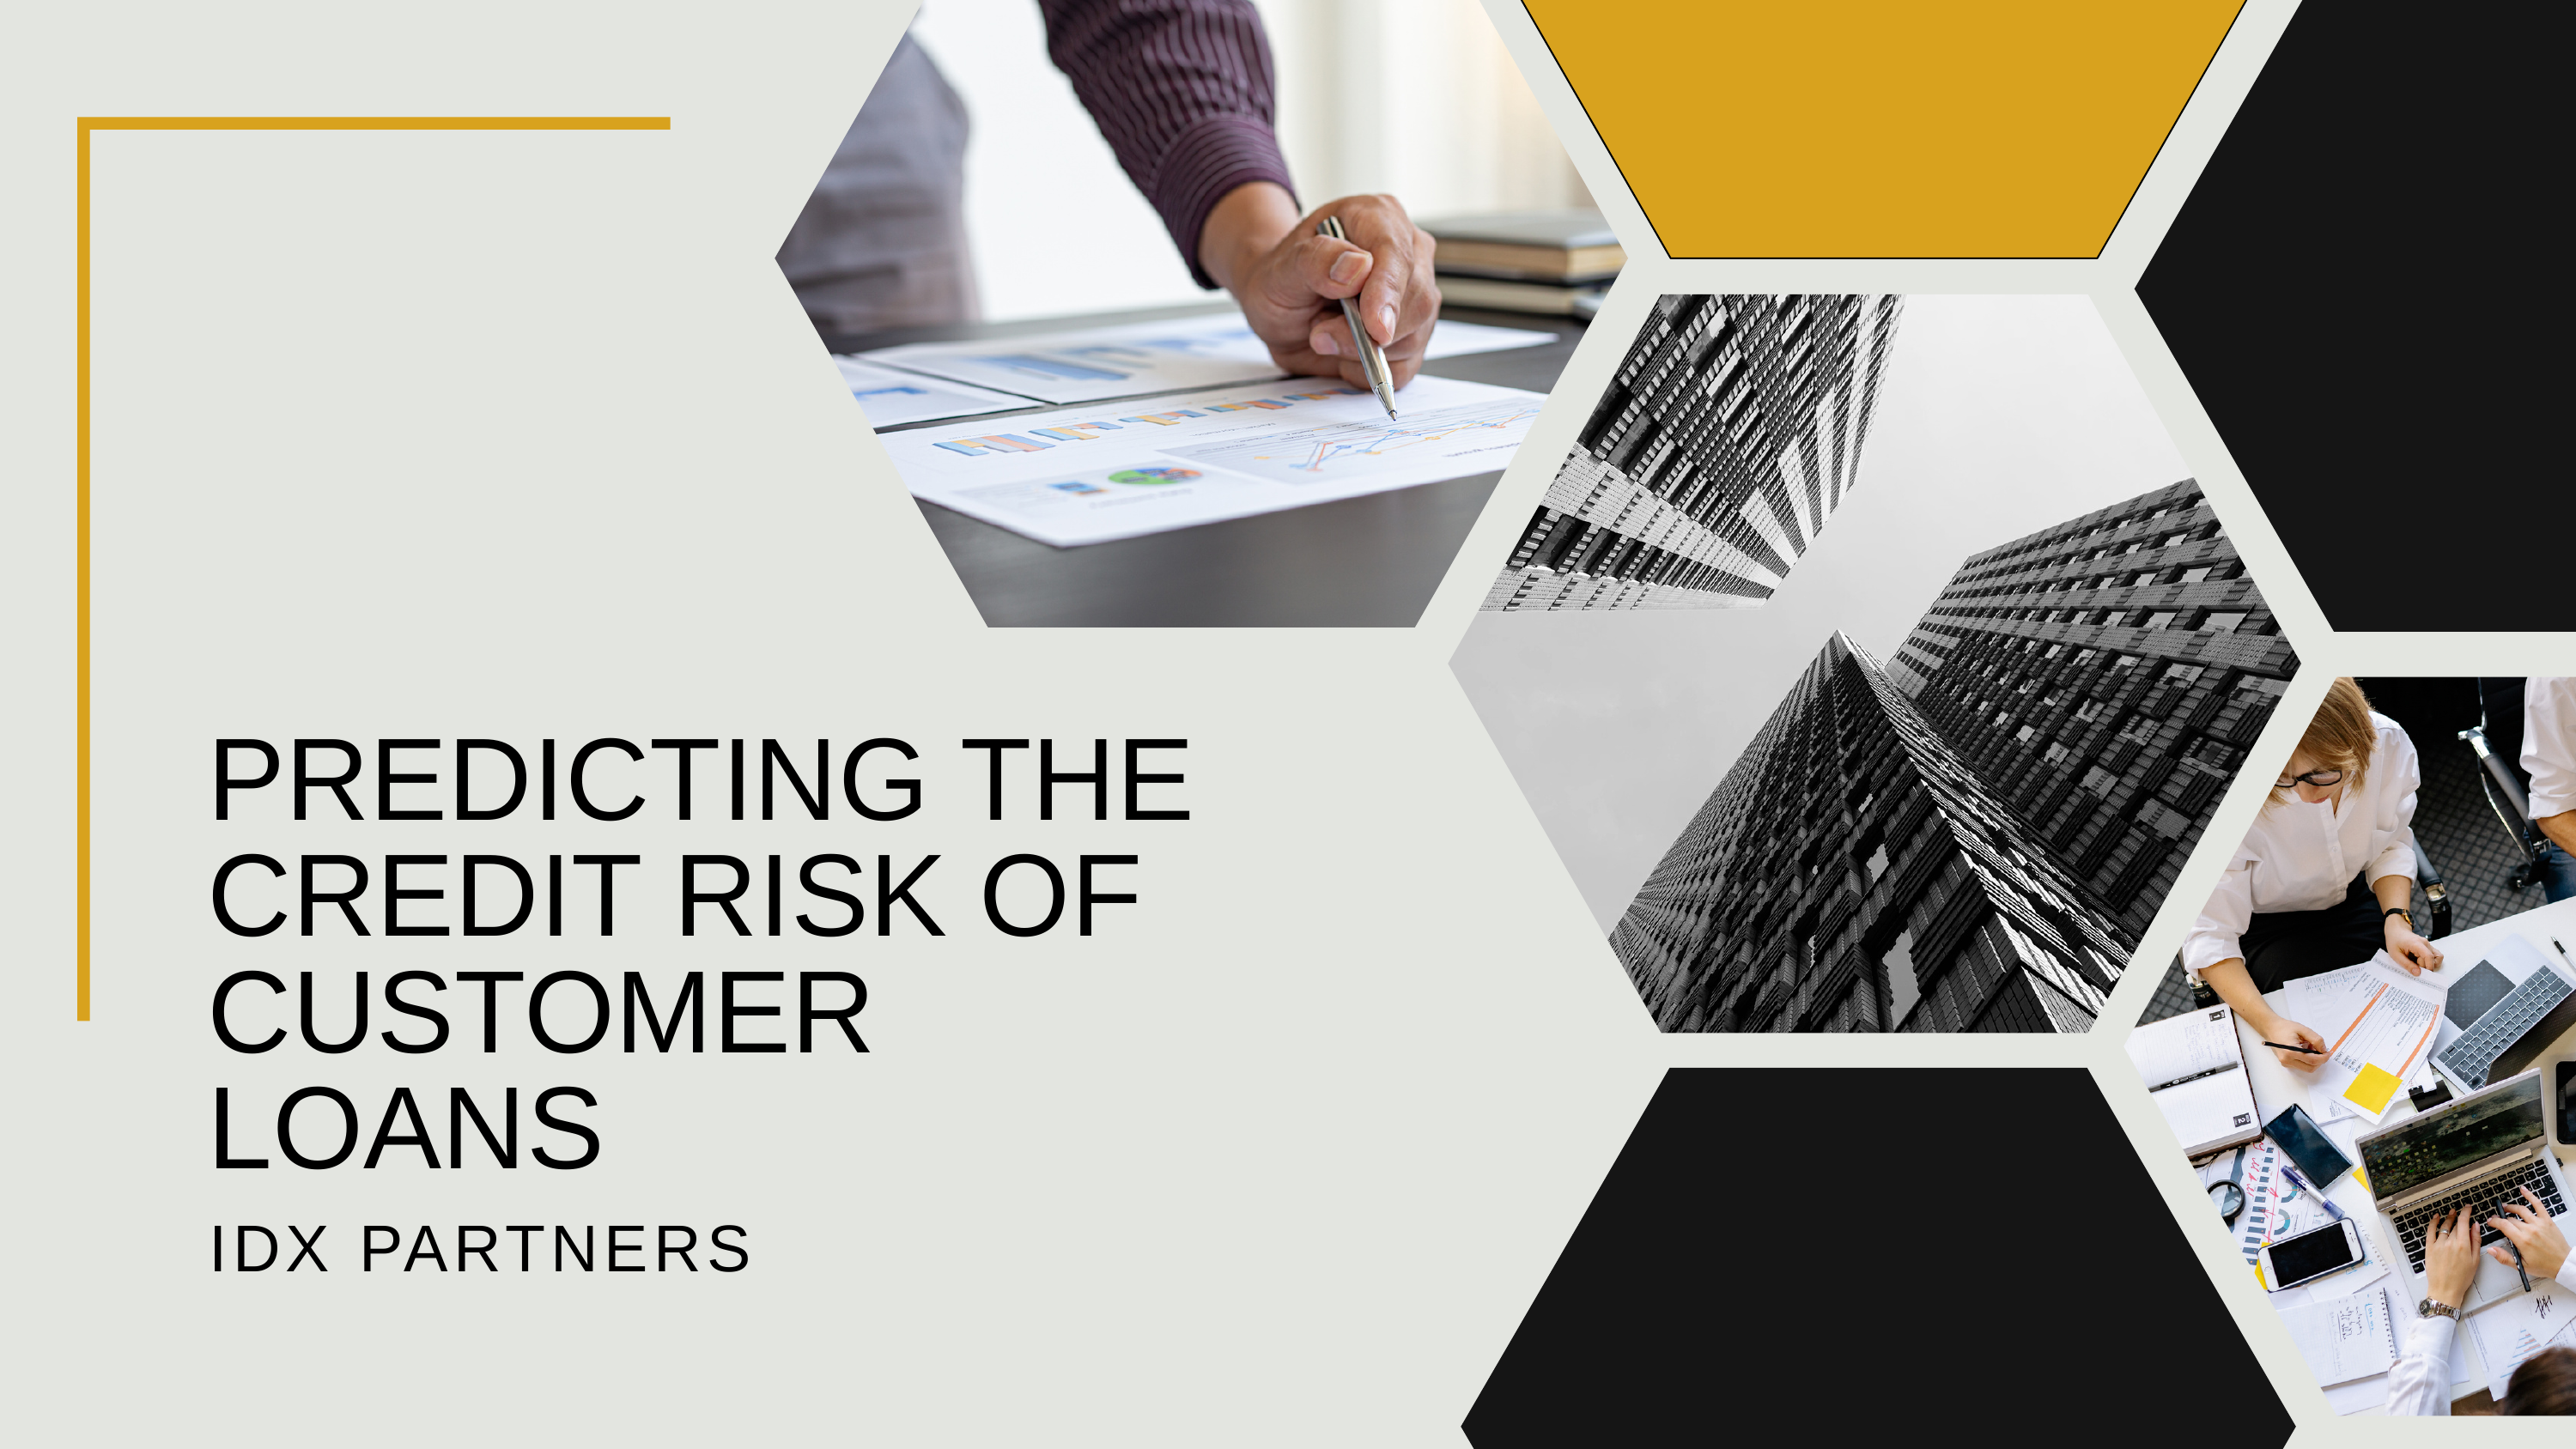

PREDICTING THE CREDIT RISK OF CUSTOMER LOANS

IDX PARTNERS